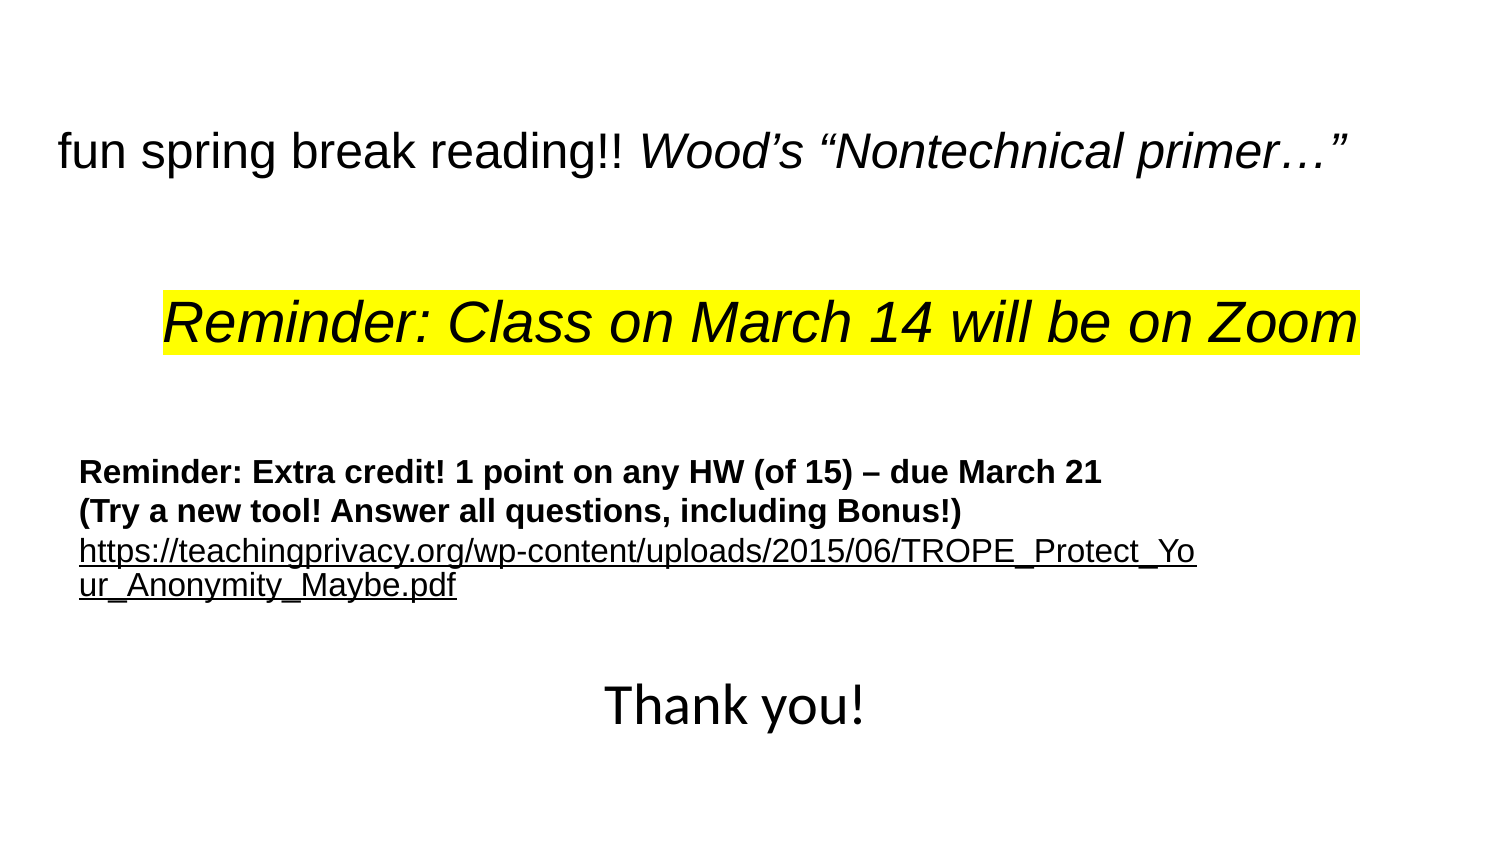

fun spring break reading!! Wood’s “Nontechnical primer…”
# Reminder: Class on March 14 will be on Zoom
Reminder: Extra credit! 1 point on any HW (of 15) – due March 21
(Try a new tool! Answer all questions, including Bonus!)
https://teachingprivacy.org/wp-content/uploads/2015/06/TROPE_Protect_Your_Anonymity_Maybe.pdf
Thank you!